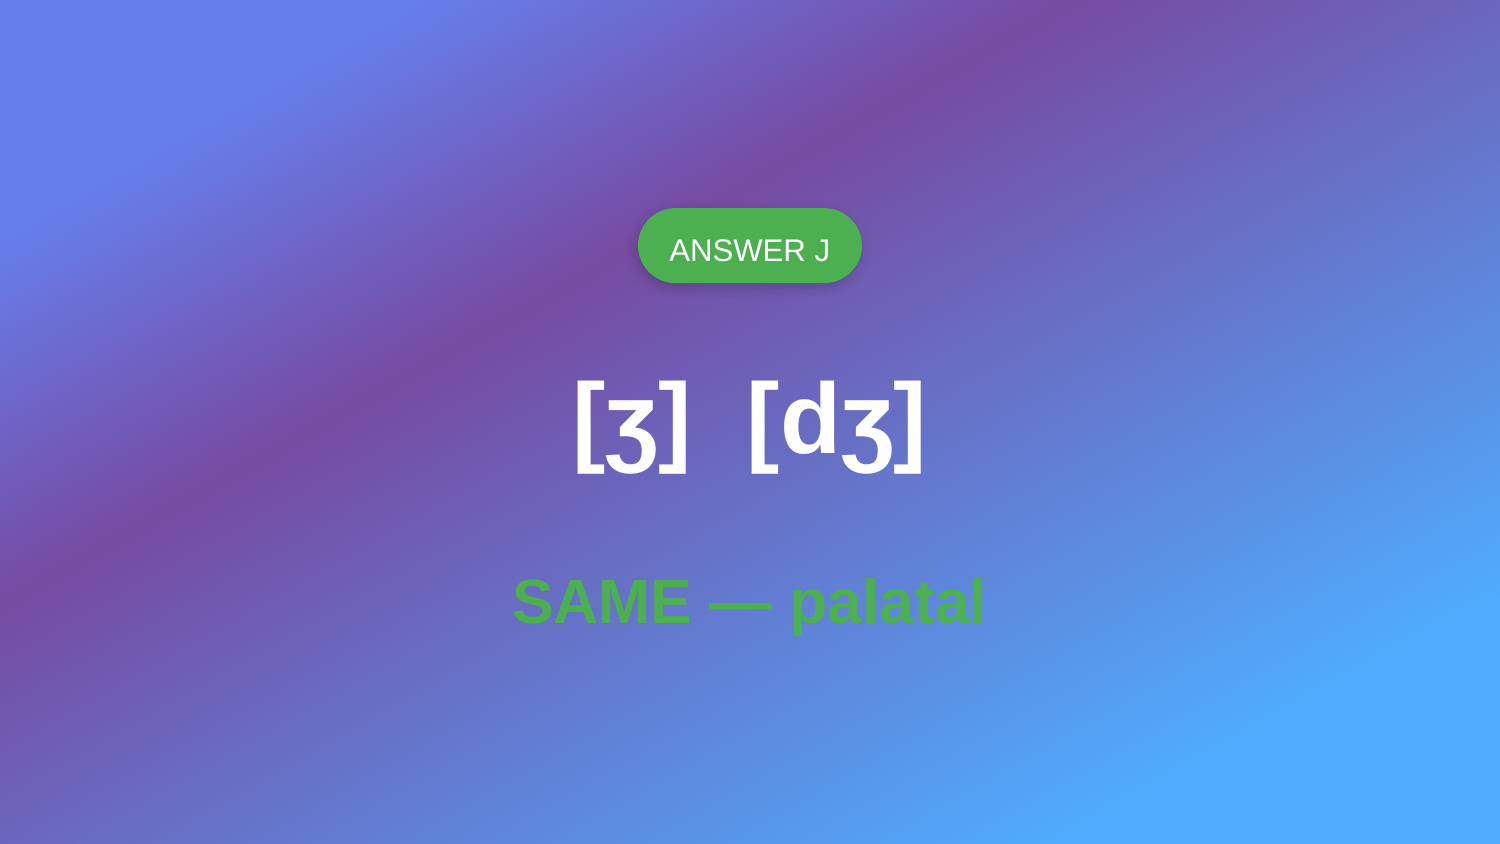

ANSWER J
[ʒ]  [dʒ]
SAME — palatal